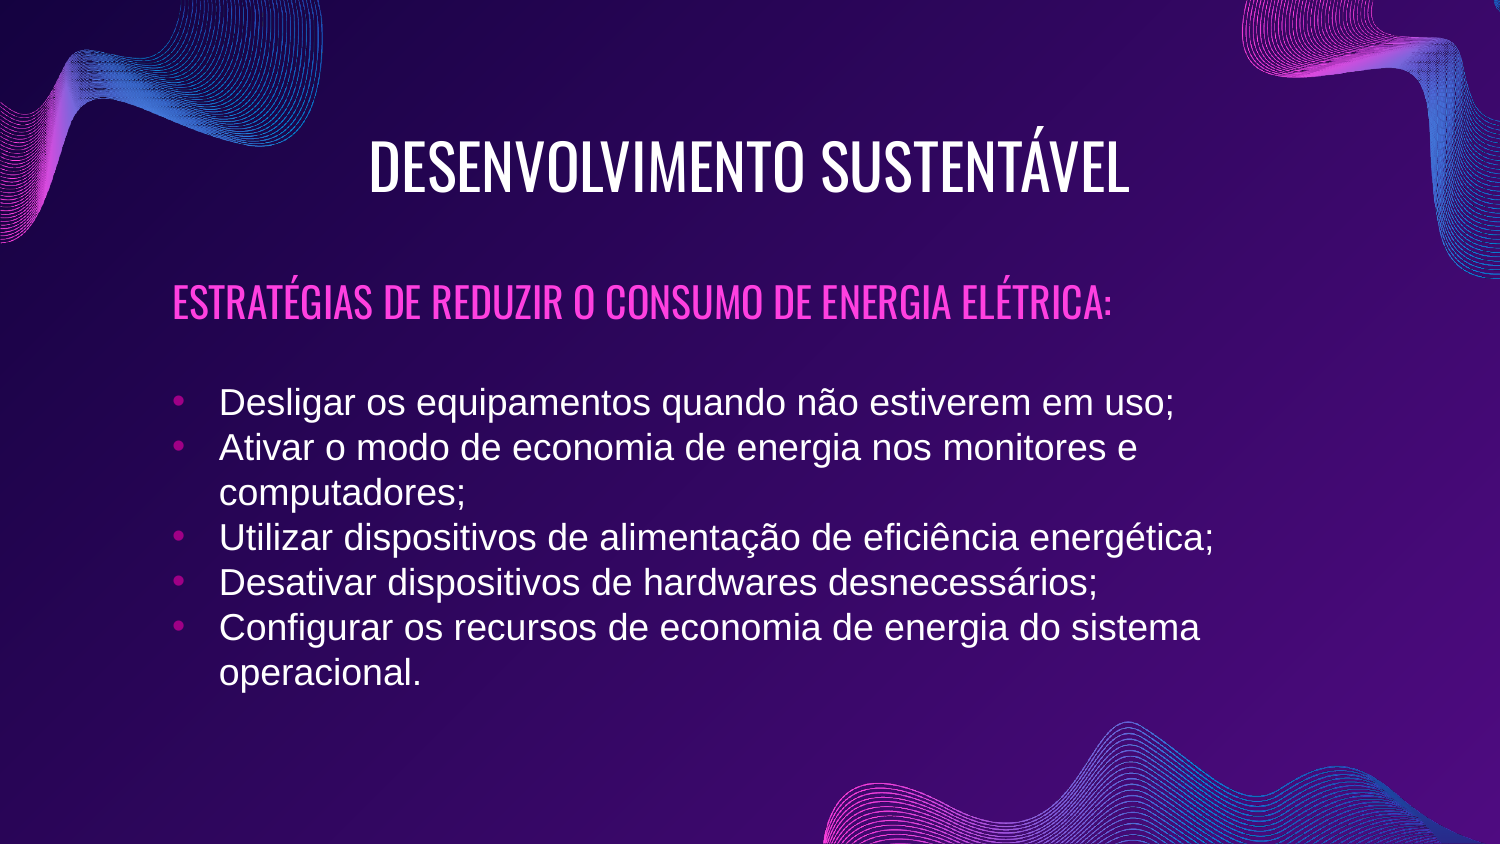

# DESENVOLVIMENTO SUSTENTÁVEL
ESTRATÉGIAS DE REDUZIR O CONSUMO DE ENERGIA ELÉTRICA:

Desligar os equipamentos quando não estiverem em uso;
Ativar o modo de economia de energia nos monitores e computadores;
Utilizar dispositivos de alimentação de eficiência energética;
Desativar dispositivos de hardwares desnecessários;
Configurar os recursos de economia de energia do sistema operacional.